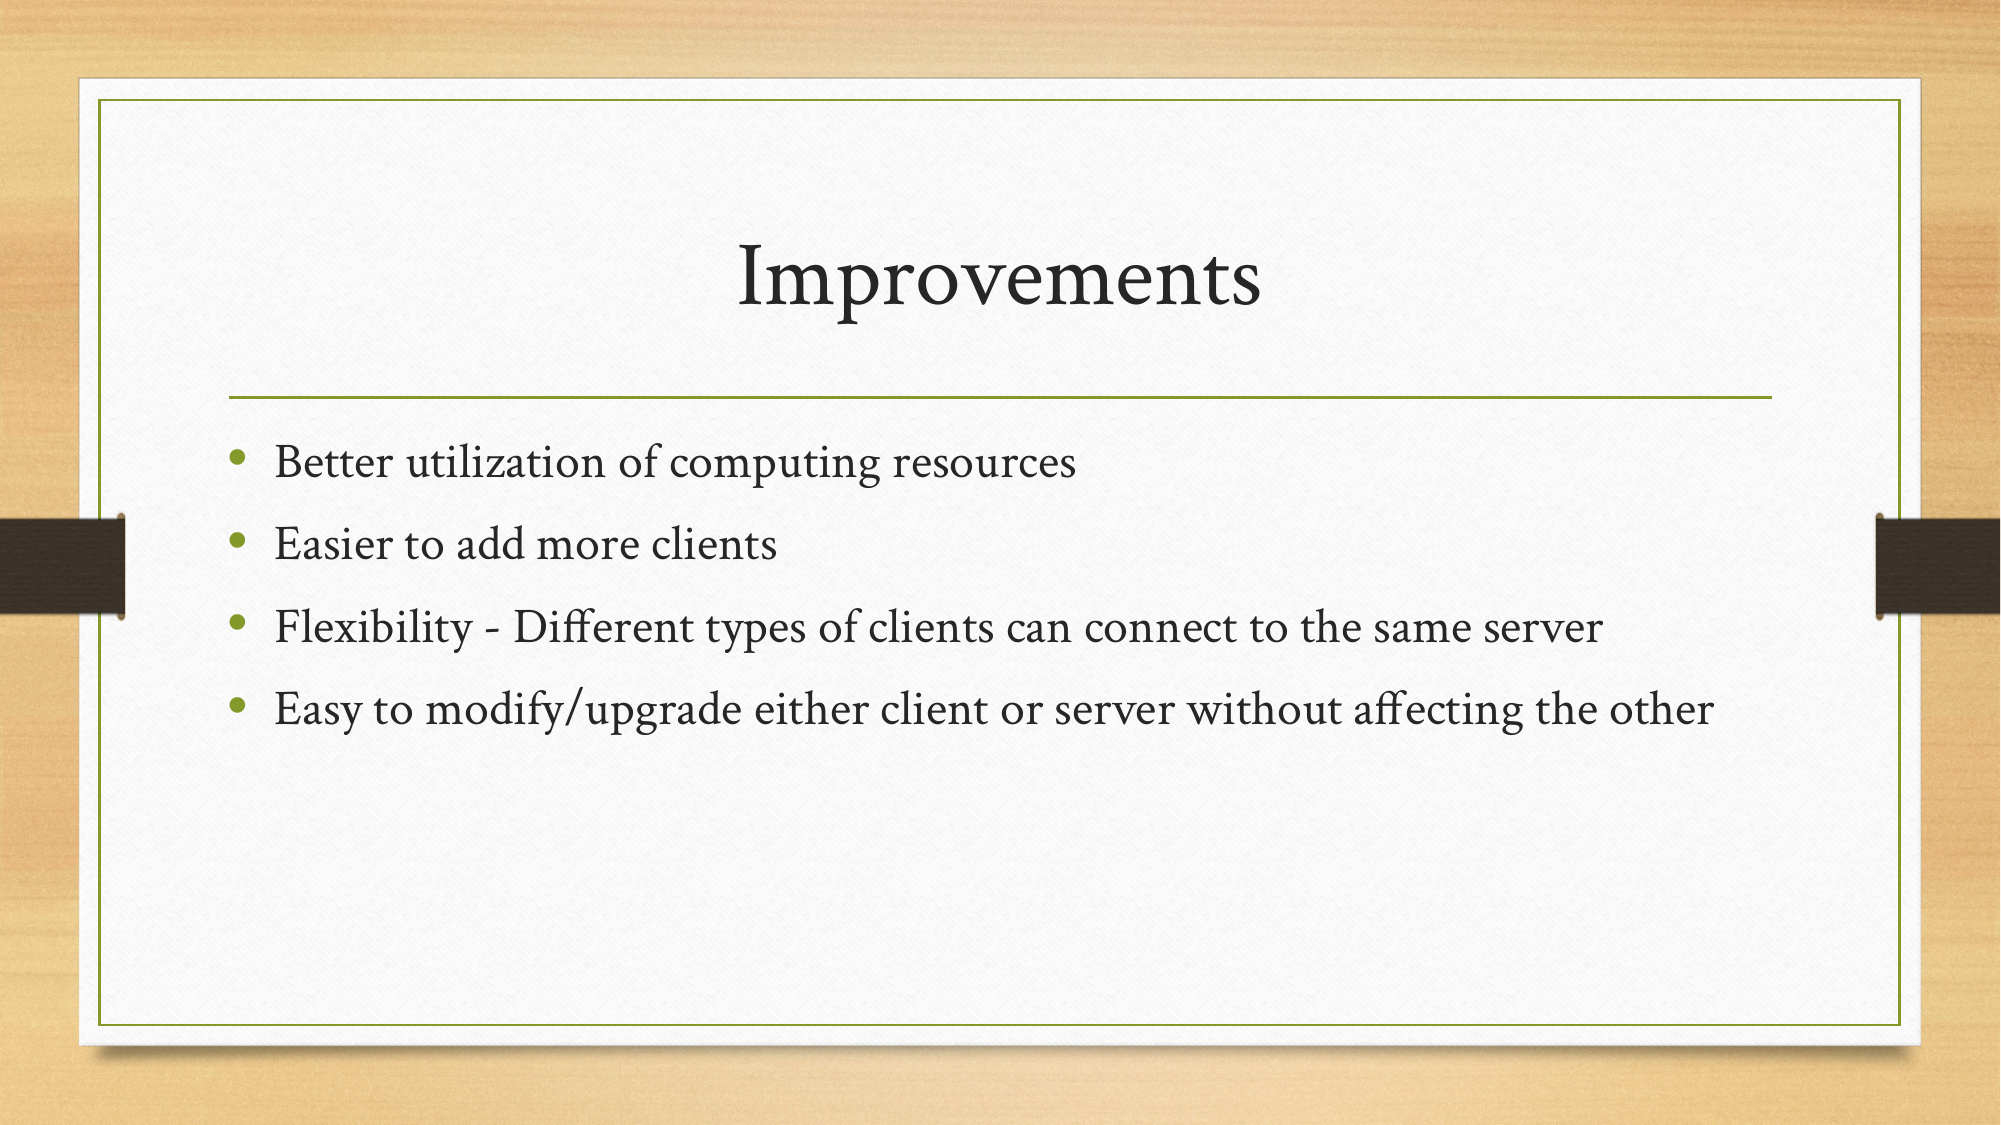

# Improvements
Better utilization of computing resources
Easier to add more clients
Flexibility - Different types of clients can connect to the same server
Easy to modify/upgrade either client or server without affecting the other